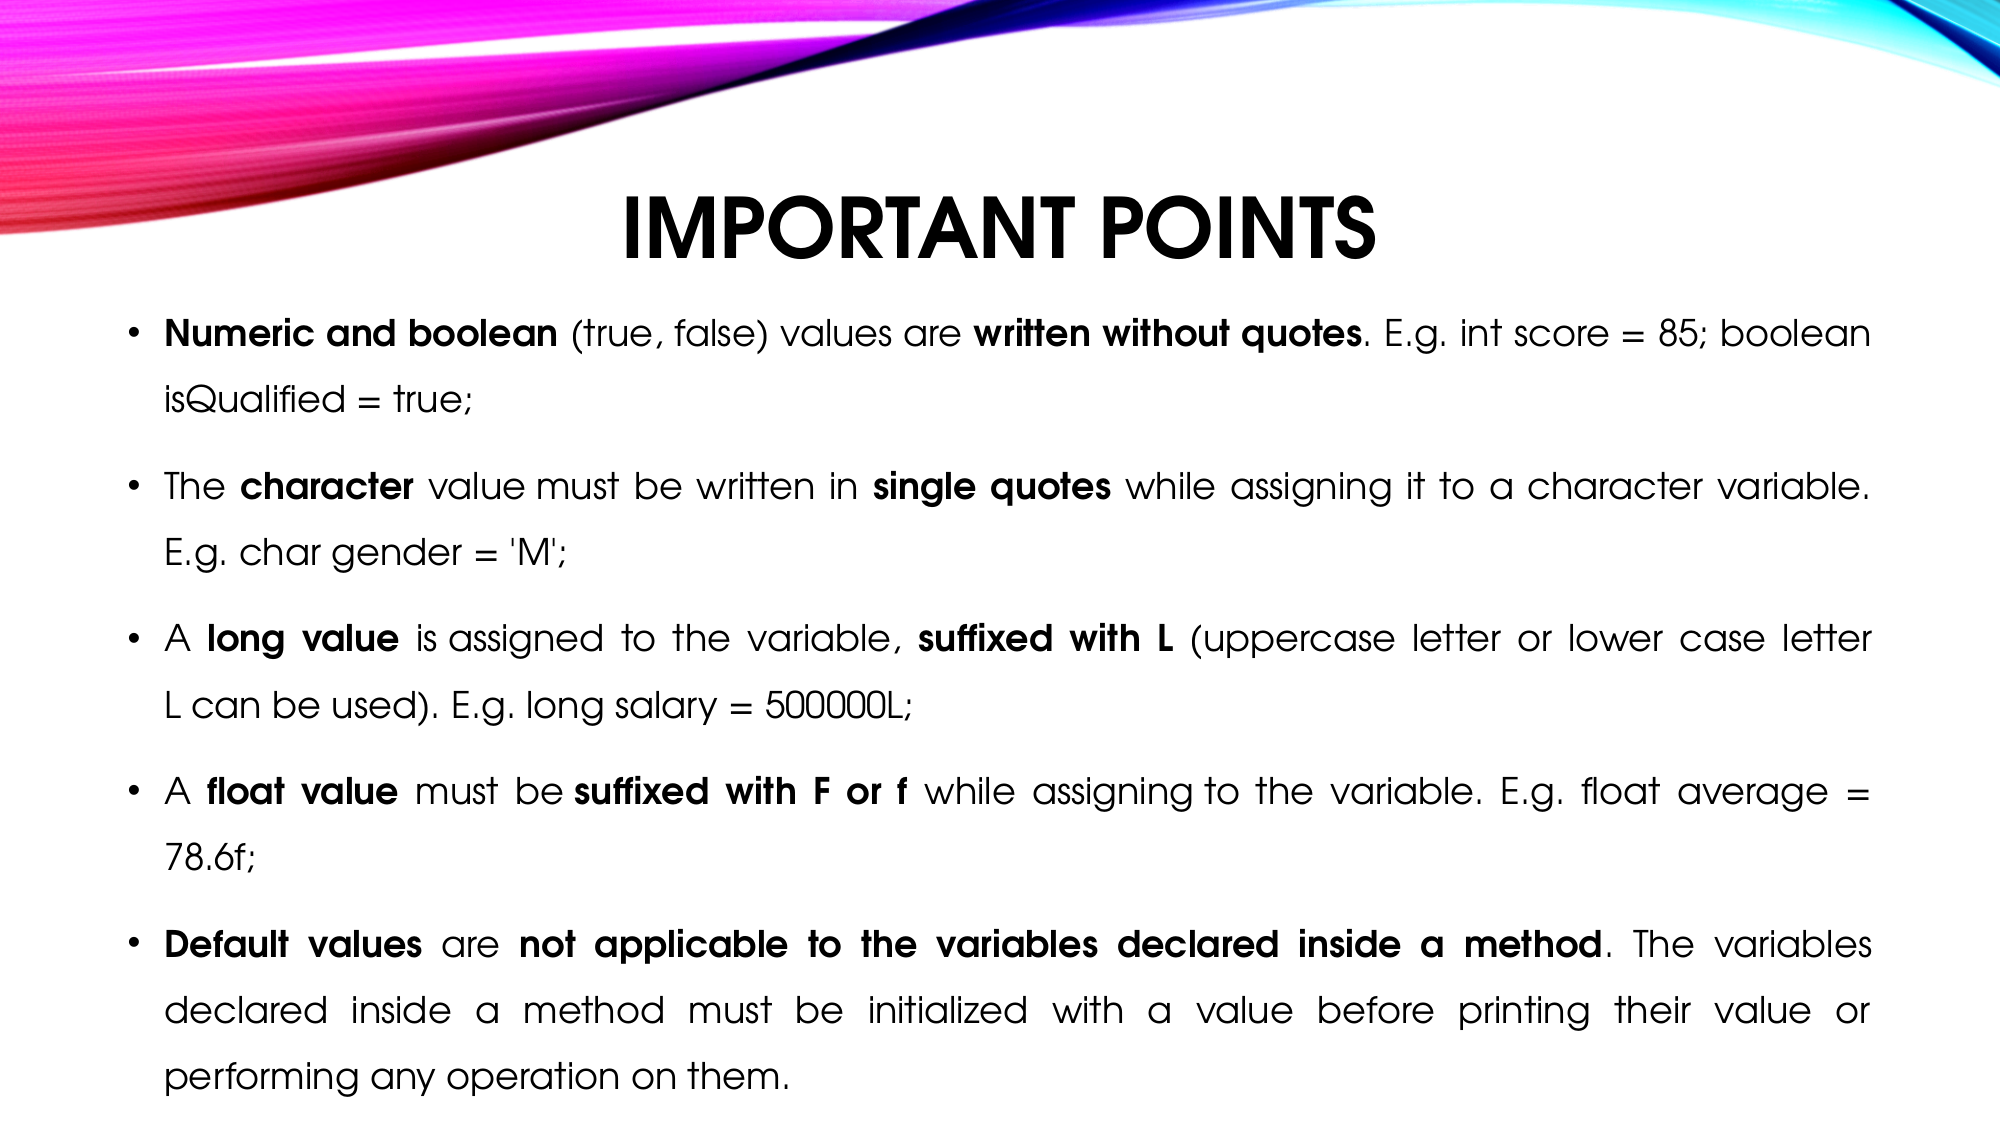

# IMPORTANT POINTS
Numeric and boolean (true, false) values are written without quotes. E.g. int score = 85; boolean isQualified = true;
The character value must be written in single quotes while assigning it to a character variable. E.g. char gender = 'M';
A long value is assigned to the variable, suffixed with L (uppercase letter or lower case letter L can be used). E.g. long salary = 500000L;
A float value must be suffixed with F or f while assigning to the variable. E.g. float average = 78.6f;
Default values are not applicable to the variables declared inside a method. The variables declared inside a method must be initialized with a value before printing their value or performing any operation on them.